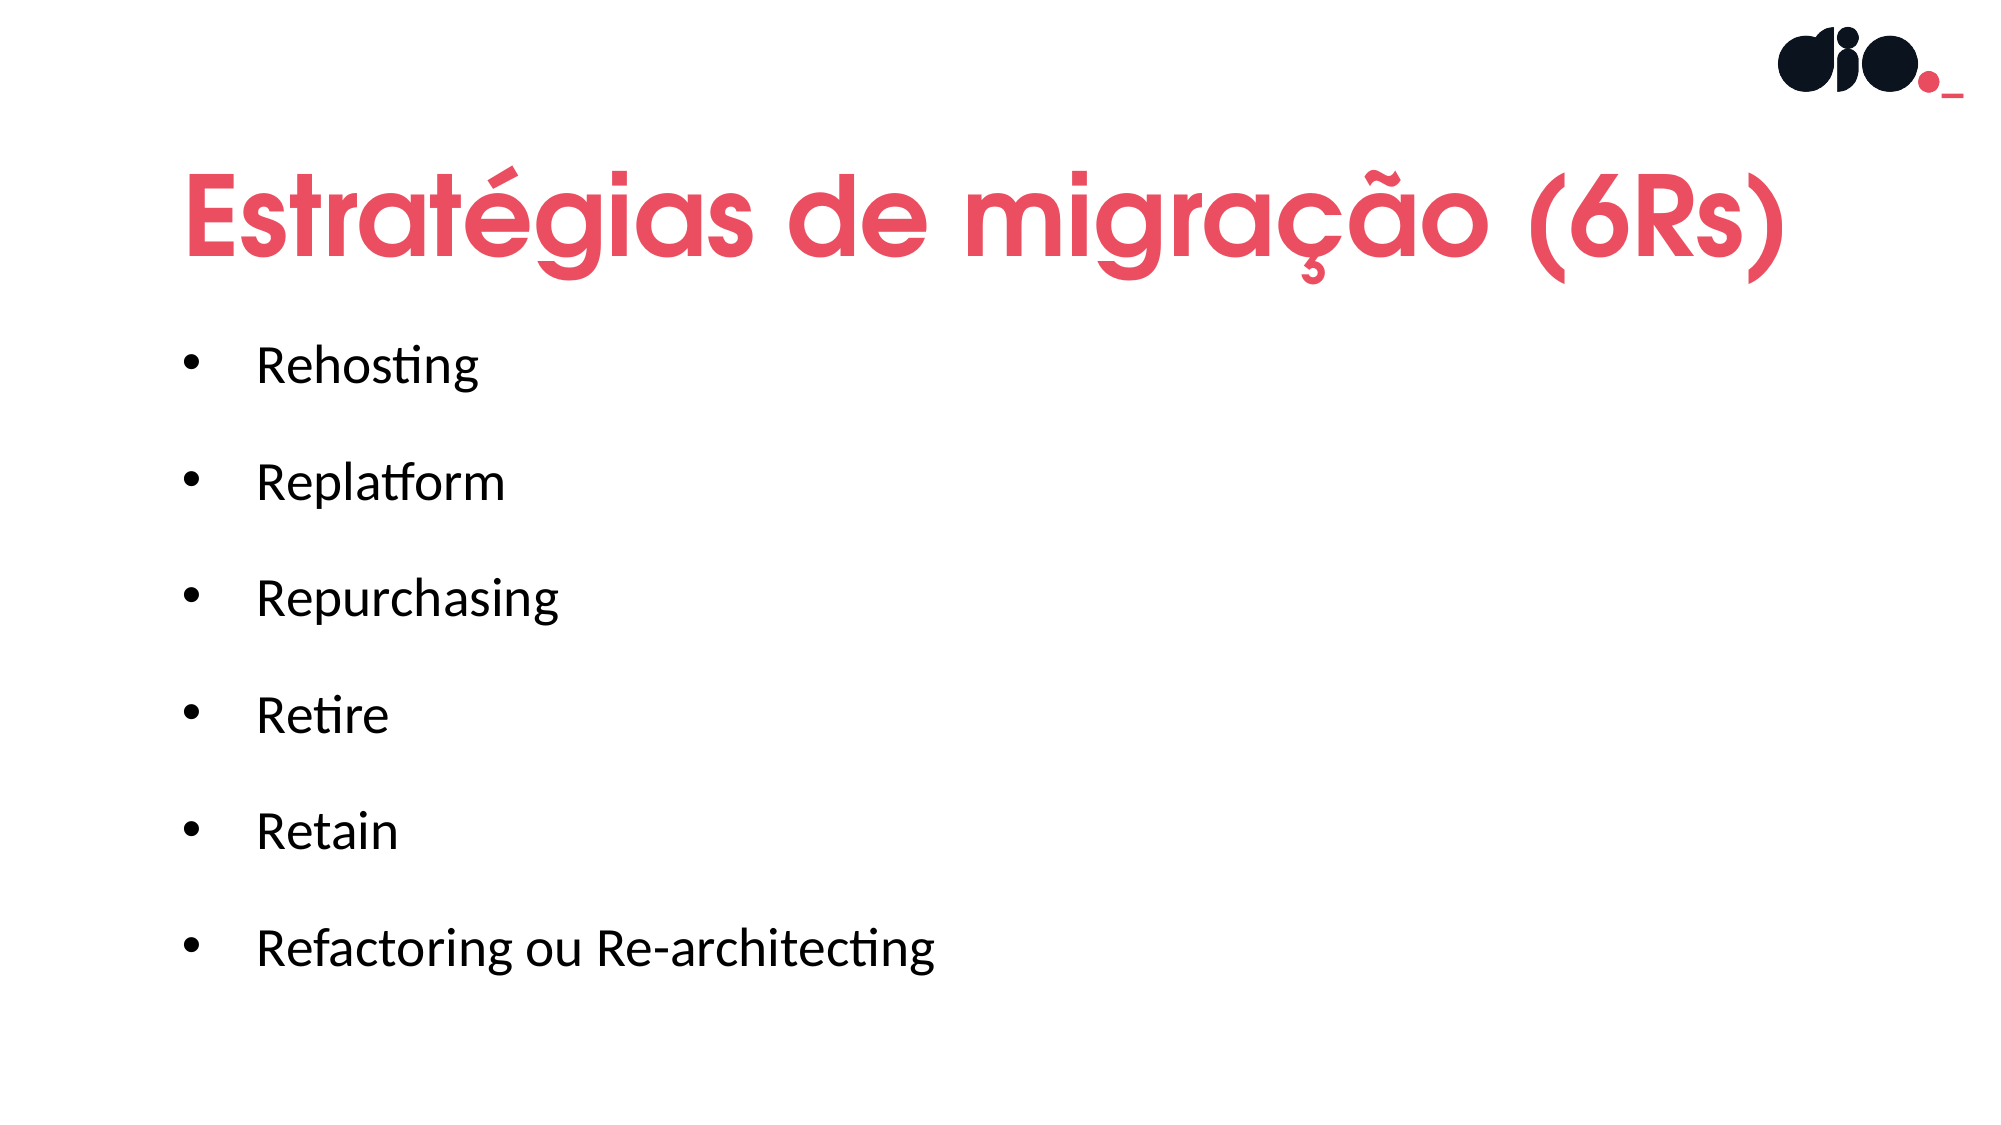

Estratégias de migração (6Rs)
Rehosting
Replatform
Repurchasing
Retire
Retain
Refactoring ou Re-architecting